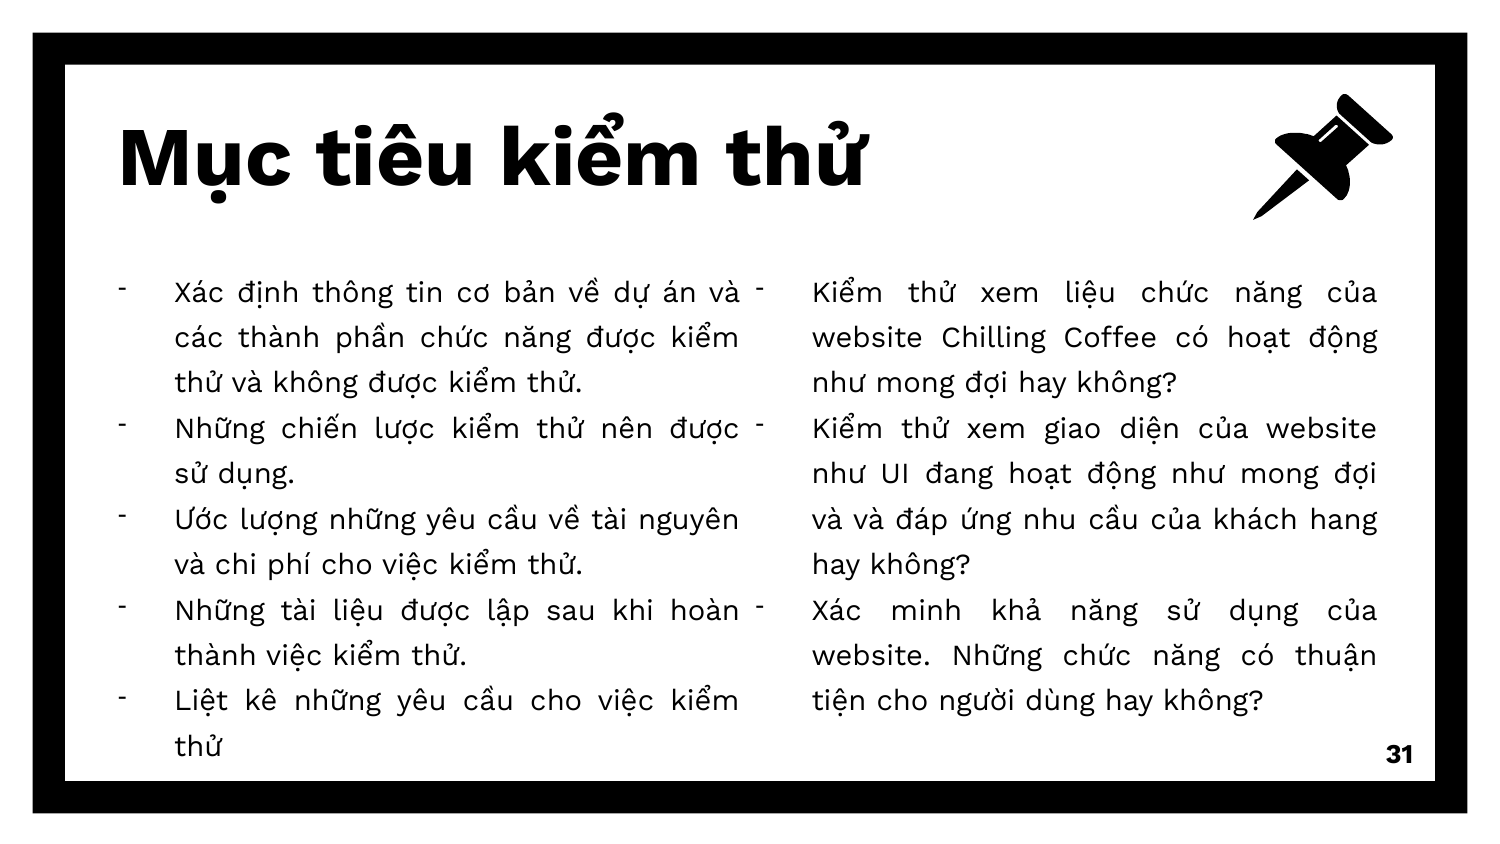

# Mục tiêu kiểm thử

Xác định thông tin cơ bản về dự án và các thành phần chức năng được kiểm thử và không được kiểm thử.
Những chiến lược kiểm thử nên được sử dụng.
Ước lượng những yêu cầu về tài nguyên và chi phí cho việc kiểm thử.
Những tài liệu được lập sau khi hoàn thành việc kiểm thử.
Liệt kê những yêu cầu cho việc kiểm thử

Kiểm thử xem liệu chức năng của website Chilling Coffee có hoạt động như mong đợi hay không?
Kiểm thử xem giao diện của website như UI đang hoạt động như mong đợi và và đáp ứng nhu cầu của khách hang hay không?
Xác minh khả năng sử dụng của website. Những chức năng có thuận tiện cho người dùng hay không?

31